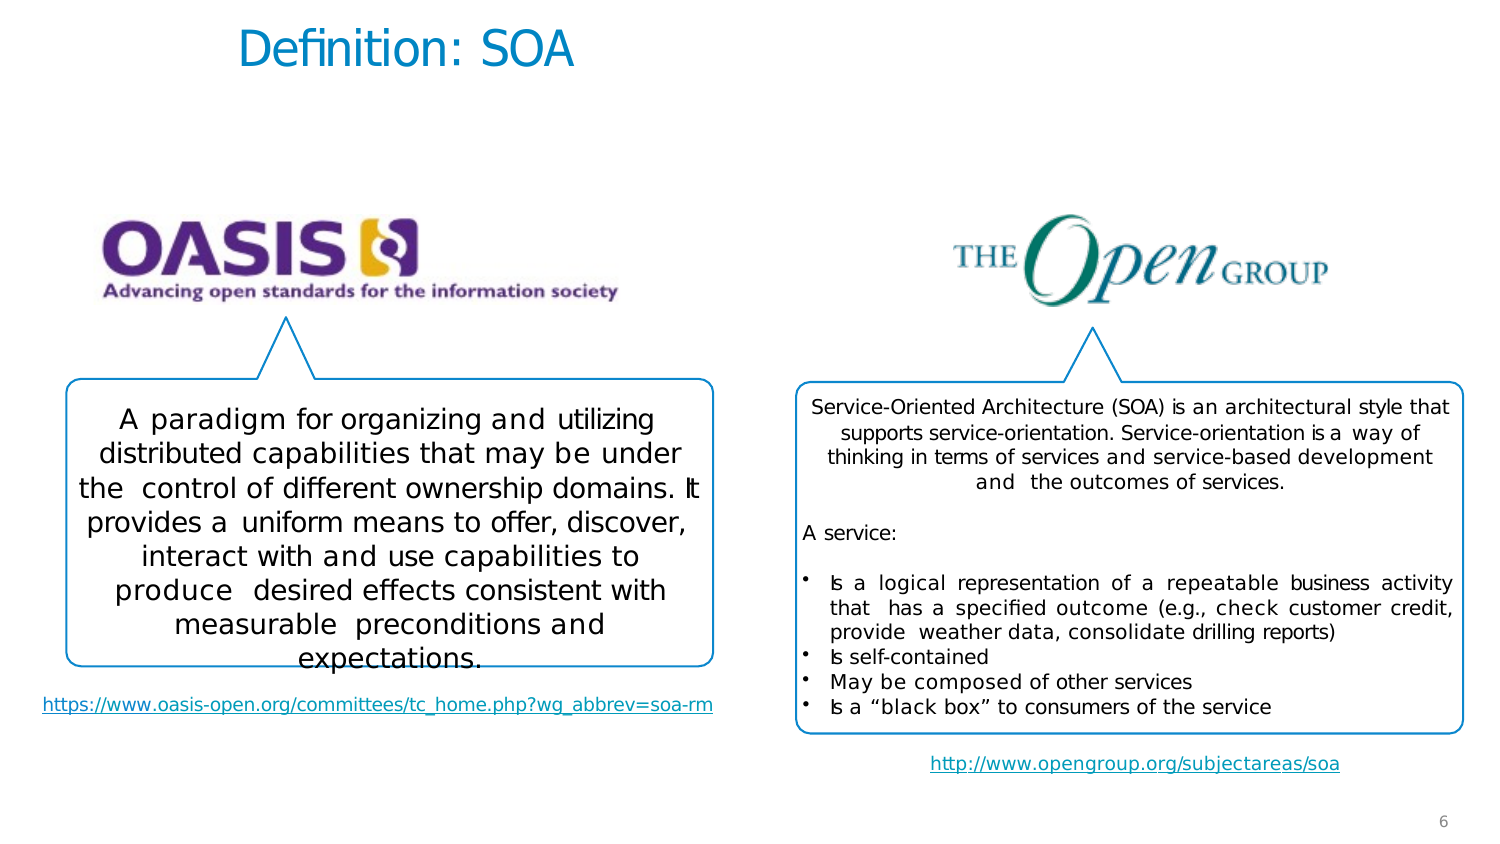

# Definition: SOA

Service-Oriented Architecture (SOA) is an architectural style that  supports service-orientation. Service-orientation is a way of  thinking in terms of services and service-based development and  the outcomes of services.
A paradigm for organizing and utilizing  distributed capabilities that may be under the  control of different ownership domains. It  provides a uniform means to offer, discover,  interact with and use capabilities to produce  desired effects consistent with measurable  preconditions and expectations.
A service:
Is a logical representation of a repeatable business activity that  has a specified outcome (e.g., check customer credit, provide  weather data, consolidate drilling reports)
Is self-contained
May be composed of other services
Is a “black box” to consumers of the service
https://www.oasis-open.org/committees/tc_home.php?wg_abbrev=soa-rm
http://www.opengroup.org/subjectareas/soa
6